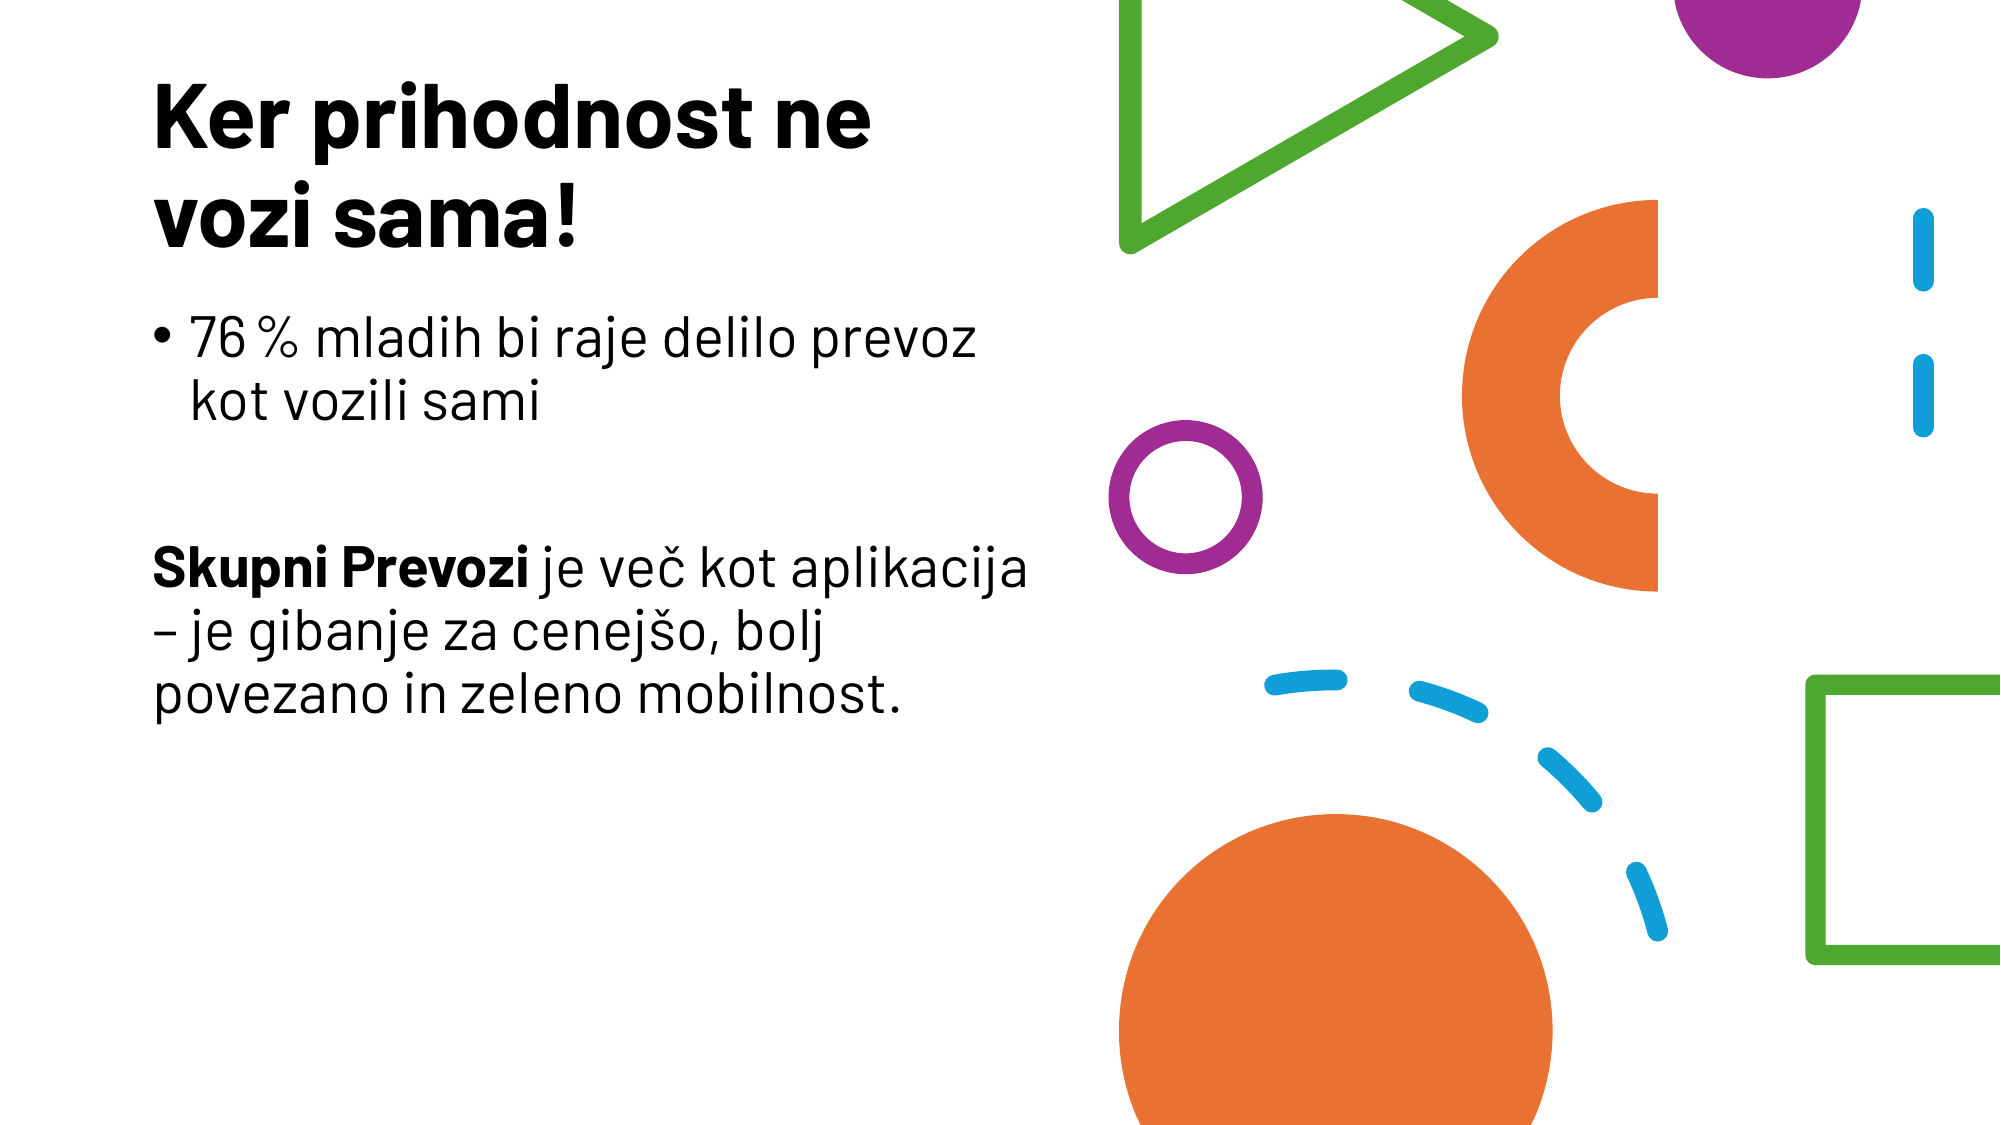

# Ker prihodnost ne vozi sama!

76 % mladih bi raje delilo prevoz kot vozili sami

Skupni Prevozi je več kot aplikacija – je gibanje za cenejšo, bolj povezano in zeleno mobilnost.